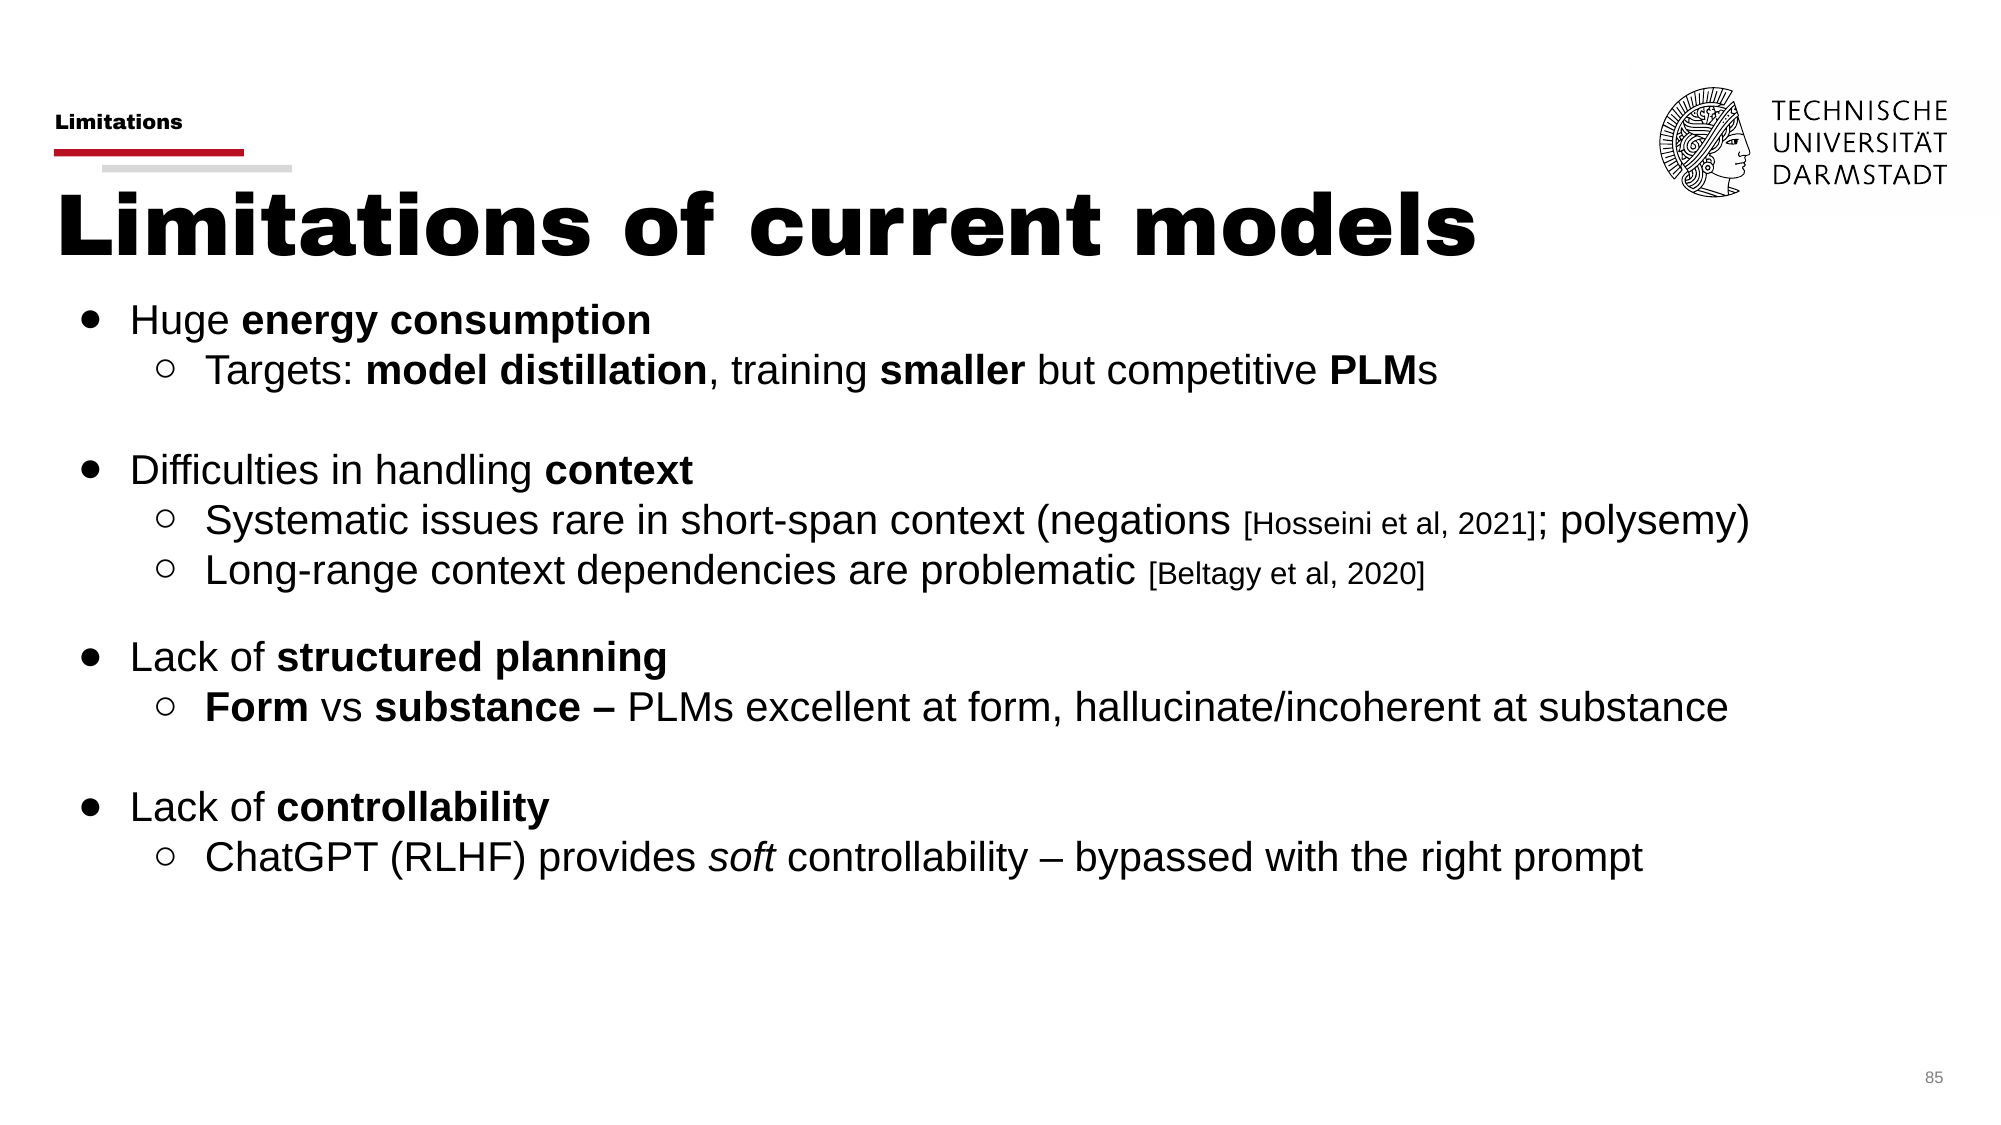

# Limitations
Limitations of current models
Huge energy consumption
Targets: model distillation, training smaller but competitive PLMs
Difficulties in handling context
Systematic issues rare in short-span context (negations [Hosseini et al, 2021]; polysemy)
Long-range context dependencies are problematic [Beltagy et al, 2020]
Lack of structured planning
Form vs substance – PLMs excellent at form, hallucinate/incoherent at substance
Lack of controllability
ChatGPT (RLHF) provides soft controllability – bypassed with the right prompt
85